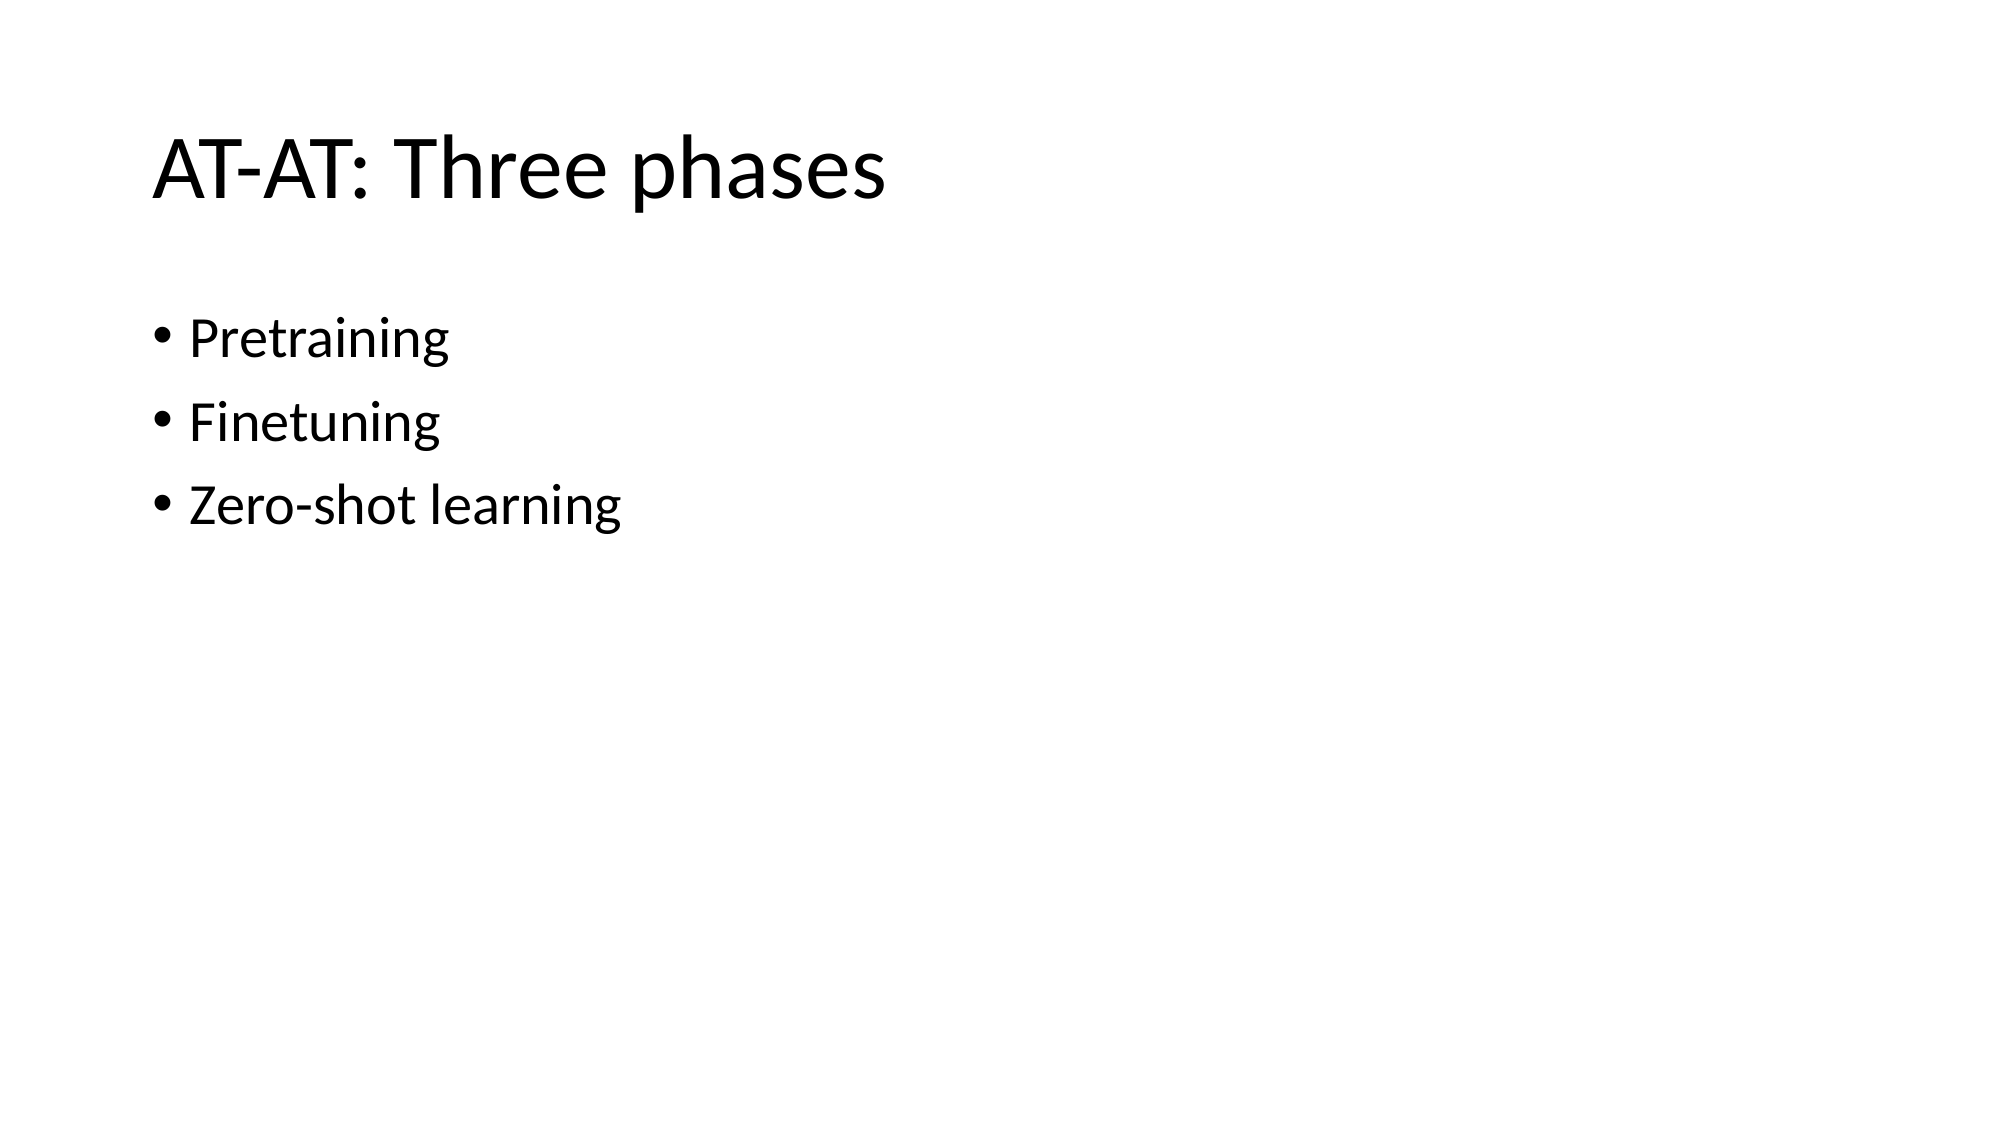

# AT-AT: Three phases
Pretraining
Finetuning
Zero-shot learning